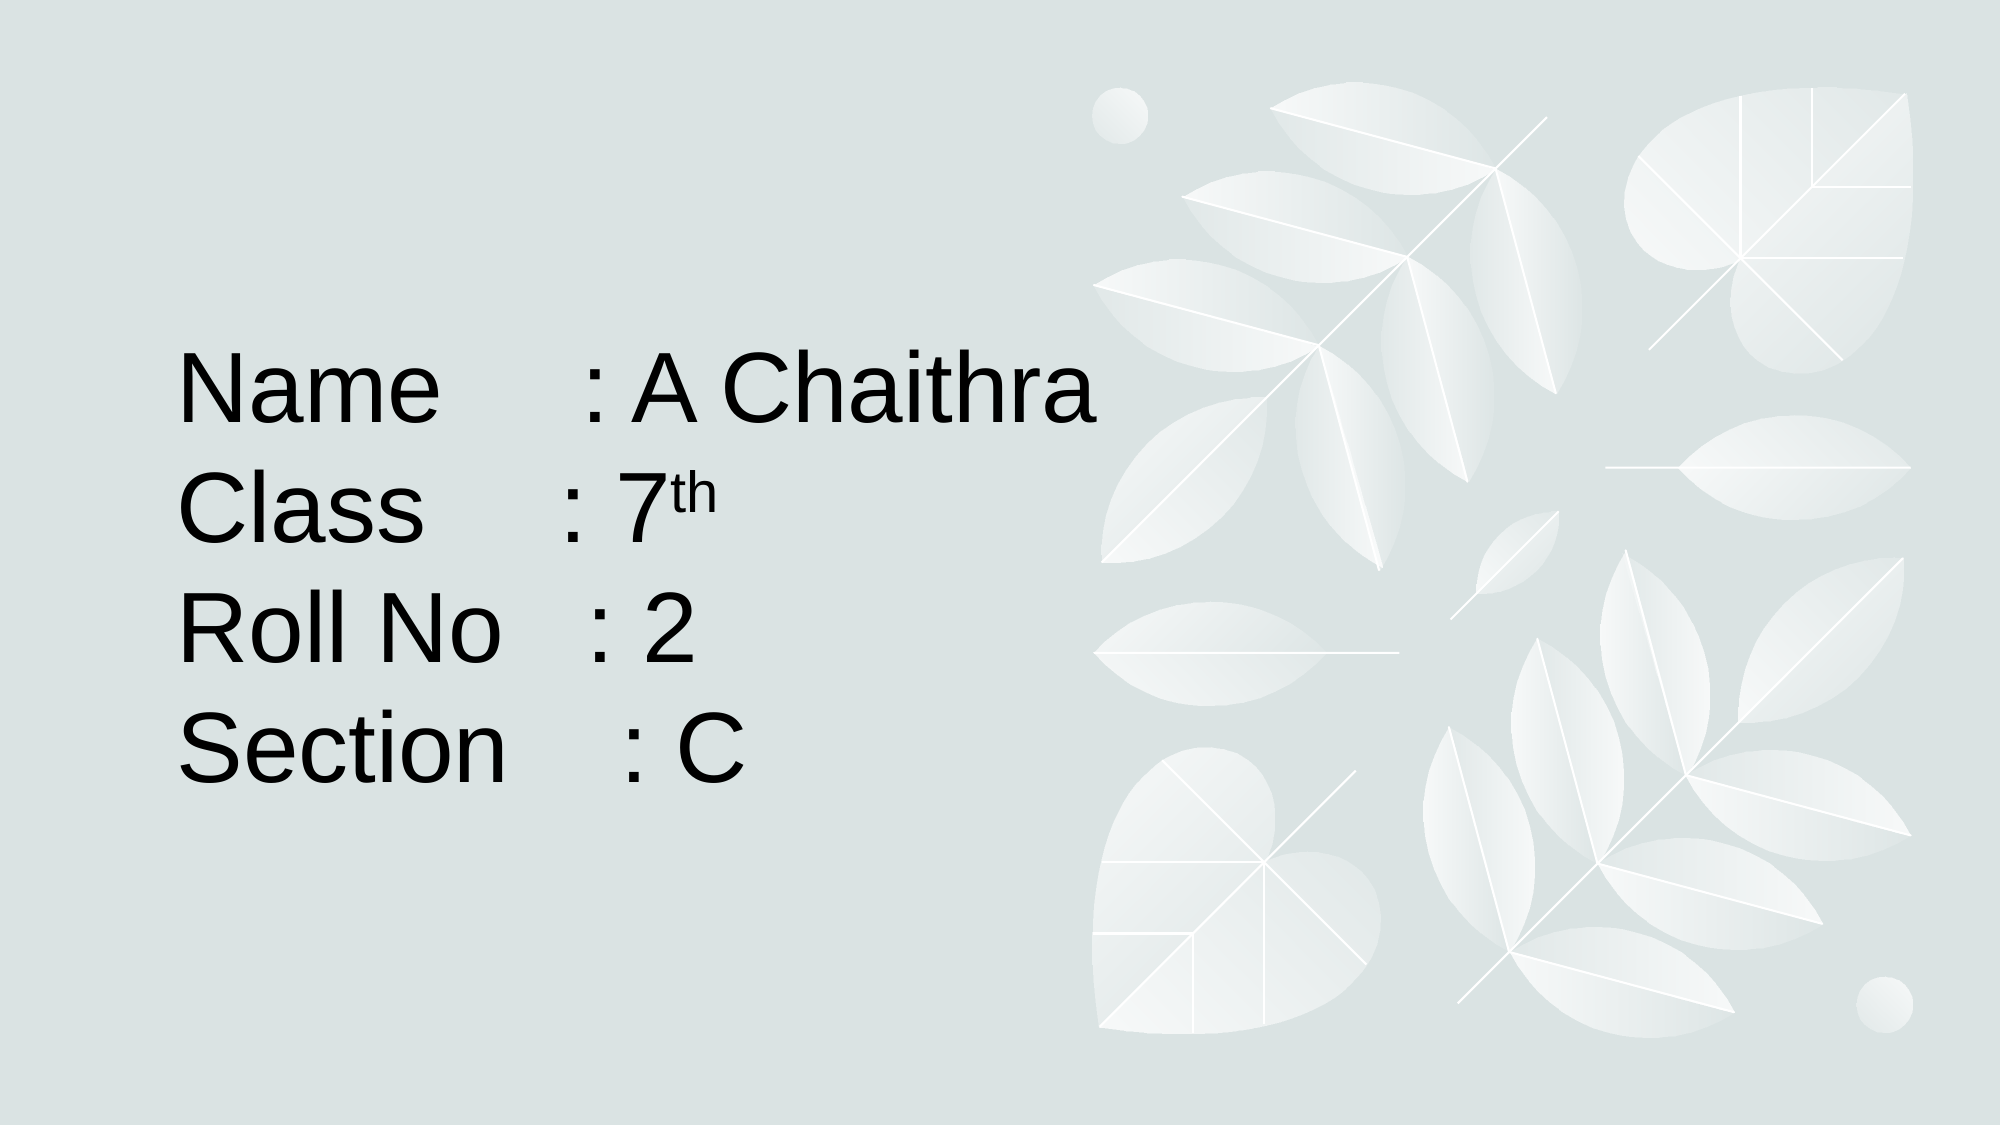

# Name     : A Chaithra Class 	   : 7th Roll No   : 2 Section    : C